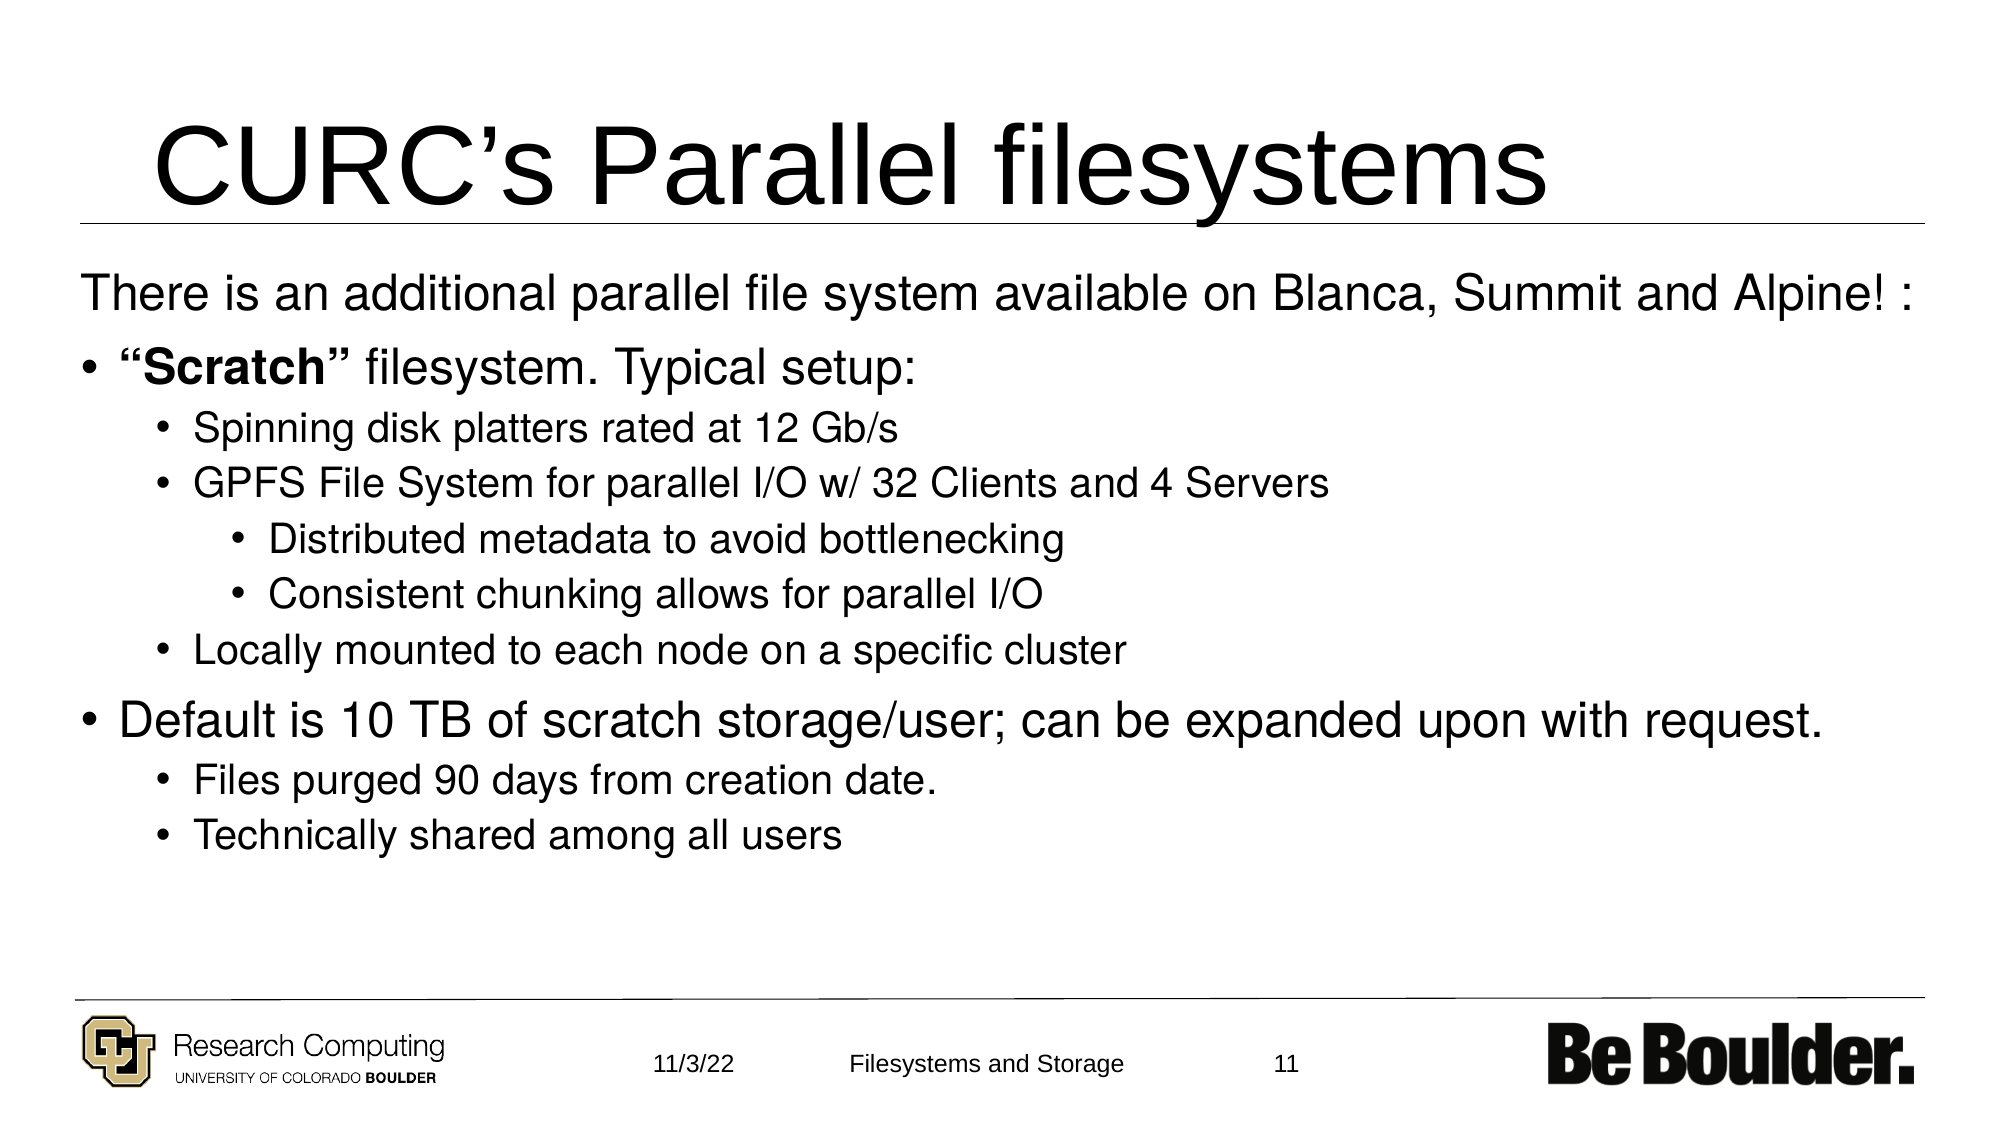

# CURC’s Parallel filesystems
There is an additional parallel file system available on Blanca, Summit and Alpine! :
“Scratch” filesystem. Typical setup:
Spinning disk platters rated at 12 Gb/s
GPFS File System for parallel I/O w/ 32 Clients and 4 Servers
Distributed metadata to avoid bottlenecking
Consistent chunking allows for parallel I/O
Locally mounted to each node on a specific cluster
Default is 10 TB of scratch storage/user; can be expanded upon with request.
Files purged 90 days from creation date.
Technically shared among all users

11/3/22
11
Filesystems and Storage